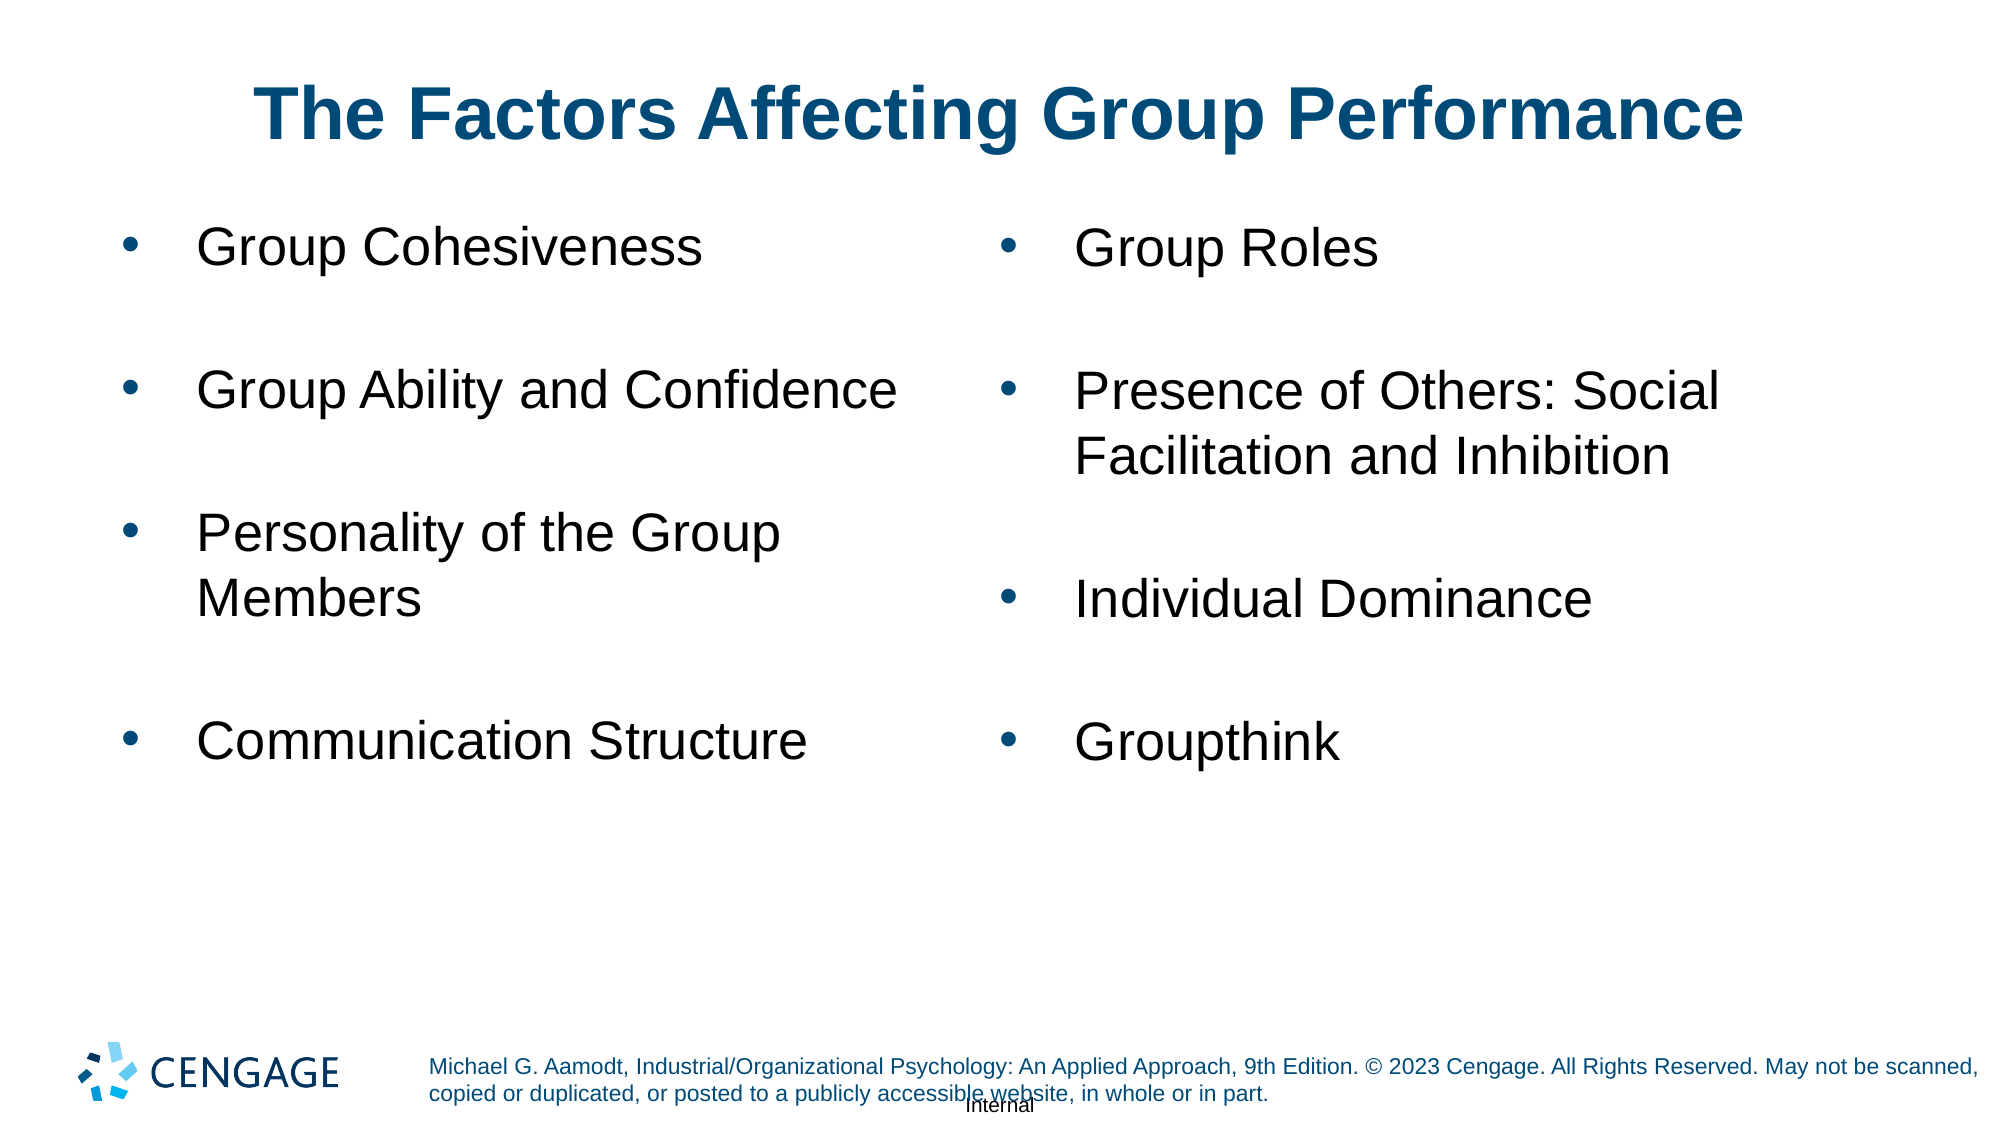

# The Factors Affecting Group Performance
Group Cohesiveness
Group Ability and Confidence
Personality of the Group Members
Communication Structure

Group Roles
Presence of Others: Social Facilitation and Inhibition
Individual Dominance
Groupthink